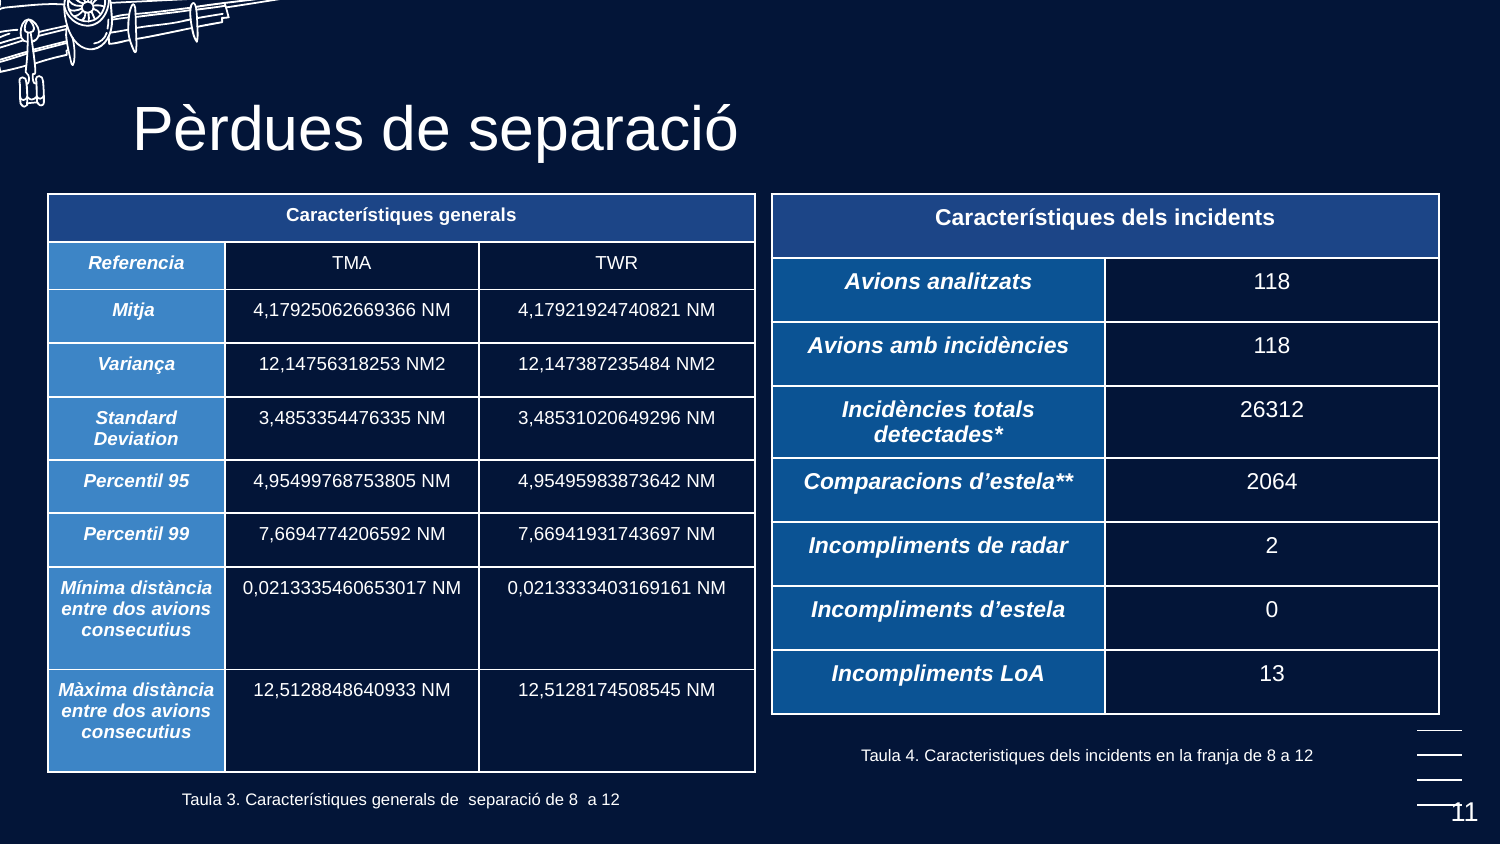

# Pèrdues de separació
| Característiques generals |  |  |
| --- | --- | --- |
| Referencia | TMA | TWR |
| Mitja | 4,17925062669366 NM | 4,17921924740821 NM |
| Variança | 12,14756318253 NM2 | 12,147387235484 NM2 |
| Standard Deviation | 3,4853354476335 NM | 3,48531020649296 NM |
| Percentil 95 | 4,95499768753805 NM | 4,95495983873642 NM |
| Percentil 99 | 7,6694774206592 NM | 7,66941931743697 NM |
| Mínima distància entre dos avions consecutius | 0,0213335460653017 NM | 0,0213333403169161 NM |
| Màxima distància entre dos avions consecutius | 12,5128848640933 NM | 12,5128174508545 NM |
| Característiques dels incidents |  |
| --- | --- |
| Avions analitzats | 118 |
| Avions amb incidències | 118 |
| Incidències totals detectades\* | 26312 |
| Comparacions d’estela\*\* | 2064 |
| Incompliments de radar | 2 |
| Incompliments d’estela | 0 |
| Incompliments LoA | 13 |
Taula 4. Caracteristiques dels incidents en la franja de 8 a 12
Taula 3. Característiques generals de  separació de 8  a 12
11